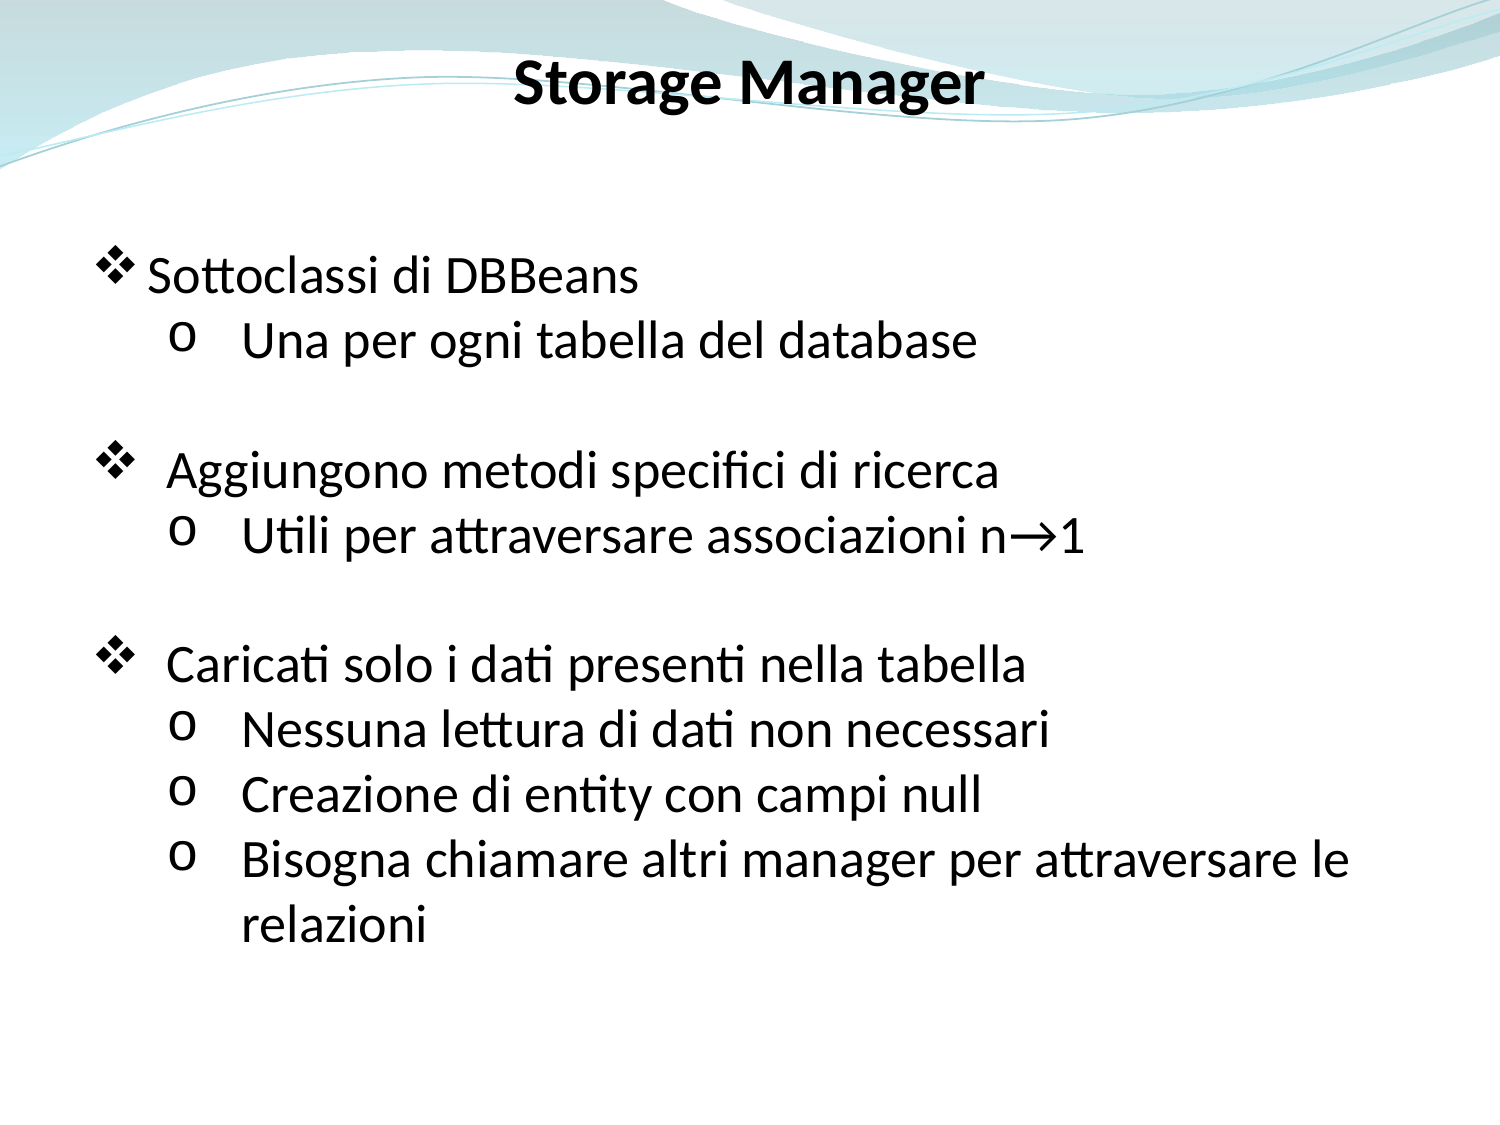

Storage Manager

Sottoclassi di DBBeans
Una per ogni tabella del database

Aggiungono metodi specifici di ricerca
Utili per attraversare associazioni n→1

Caricati solo i dati presenti nella tabella
Nessuna lettura di dati non necessari
Creazione di entity con campi null
Bisogna chiamare altri manager per attraversare le relazioni